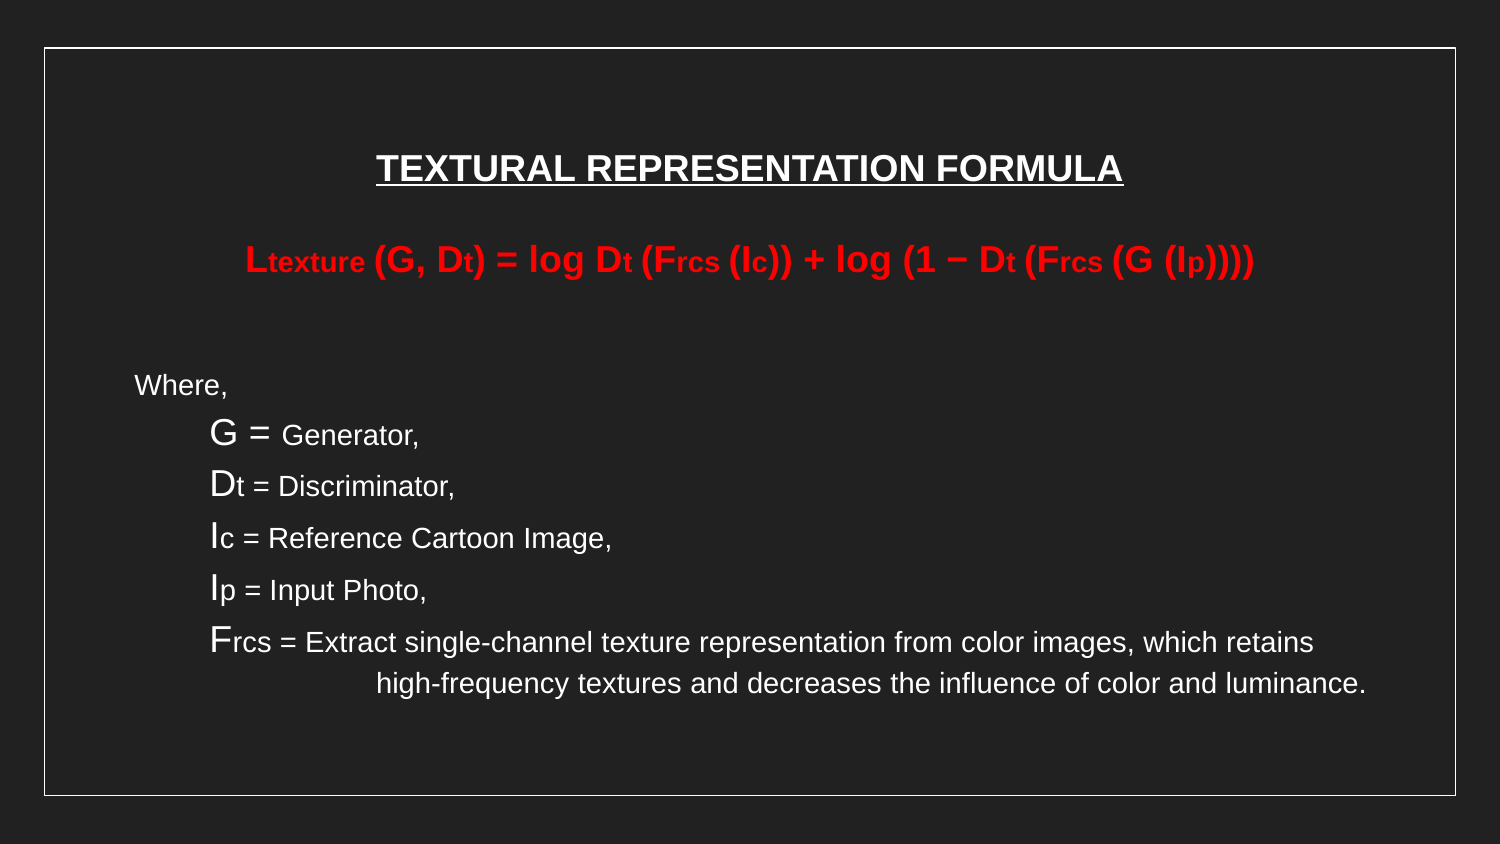

TEXTURAL REPRESENTATION FORMULA

Ltexture (G, Dt) = log Dt (Frcs (Ic)) + log (1 − Dt (Frcs (G (Ip))))

Where,
	G = Generator,
Dt = Discriminator,
Ic = Reference Cartoon Image,
	Ip = Input Photo,
	Frcs = Extract single-channel texture representation from color images, which retains
   		  high-frequency textures and decreases the influence of color and luminance.